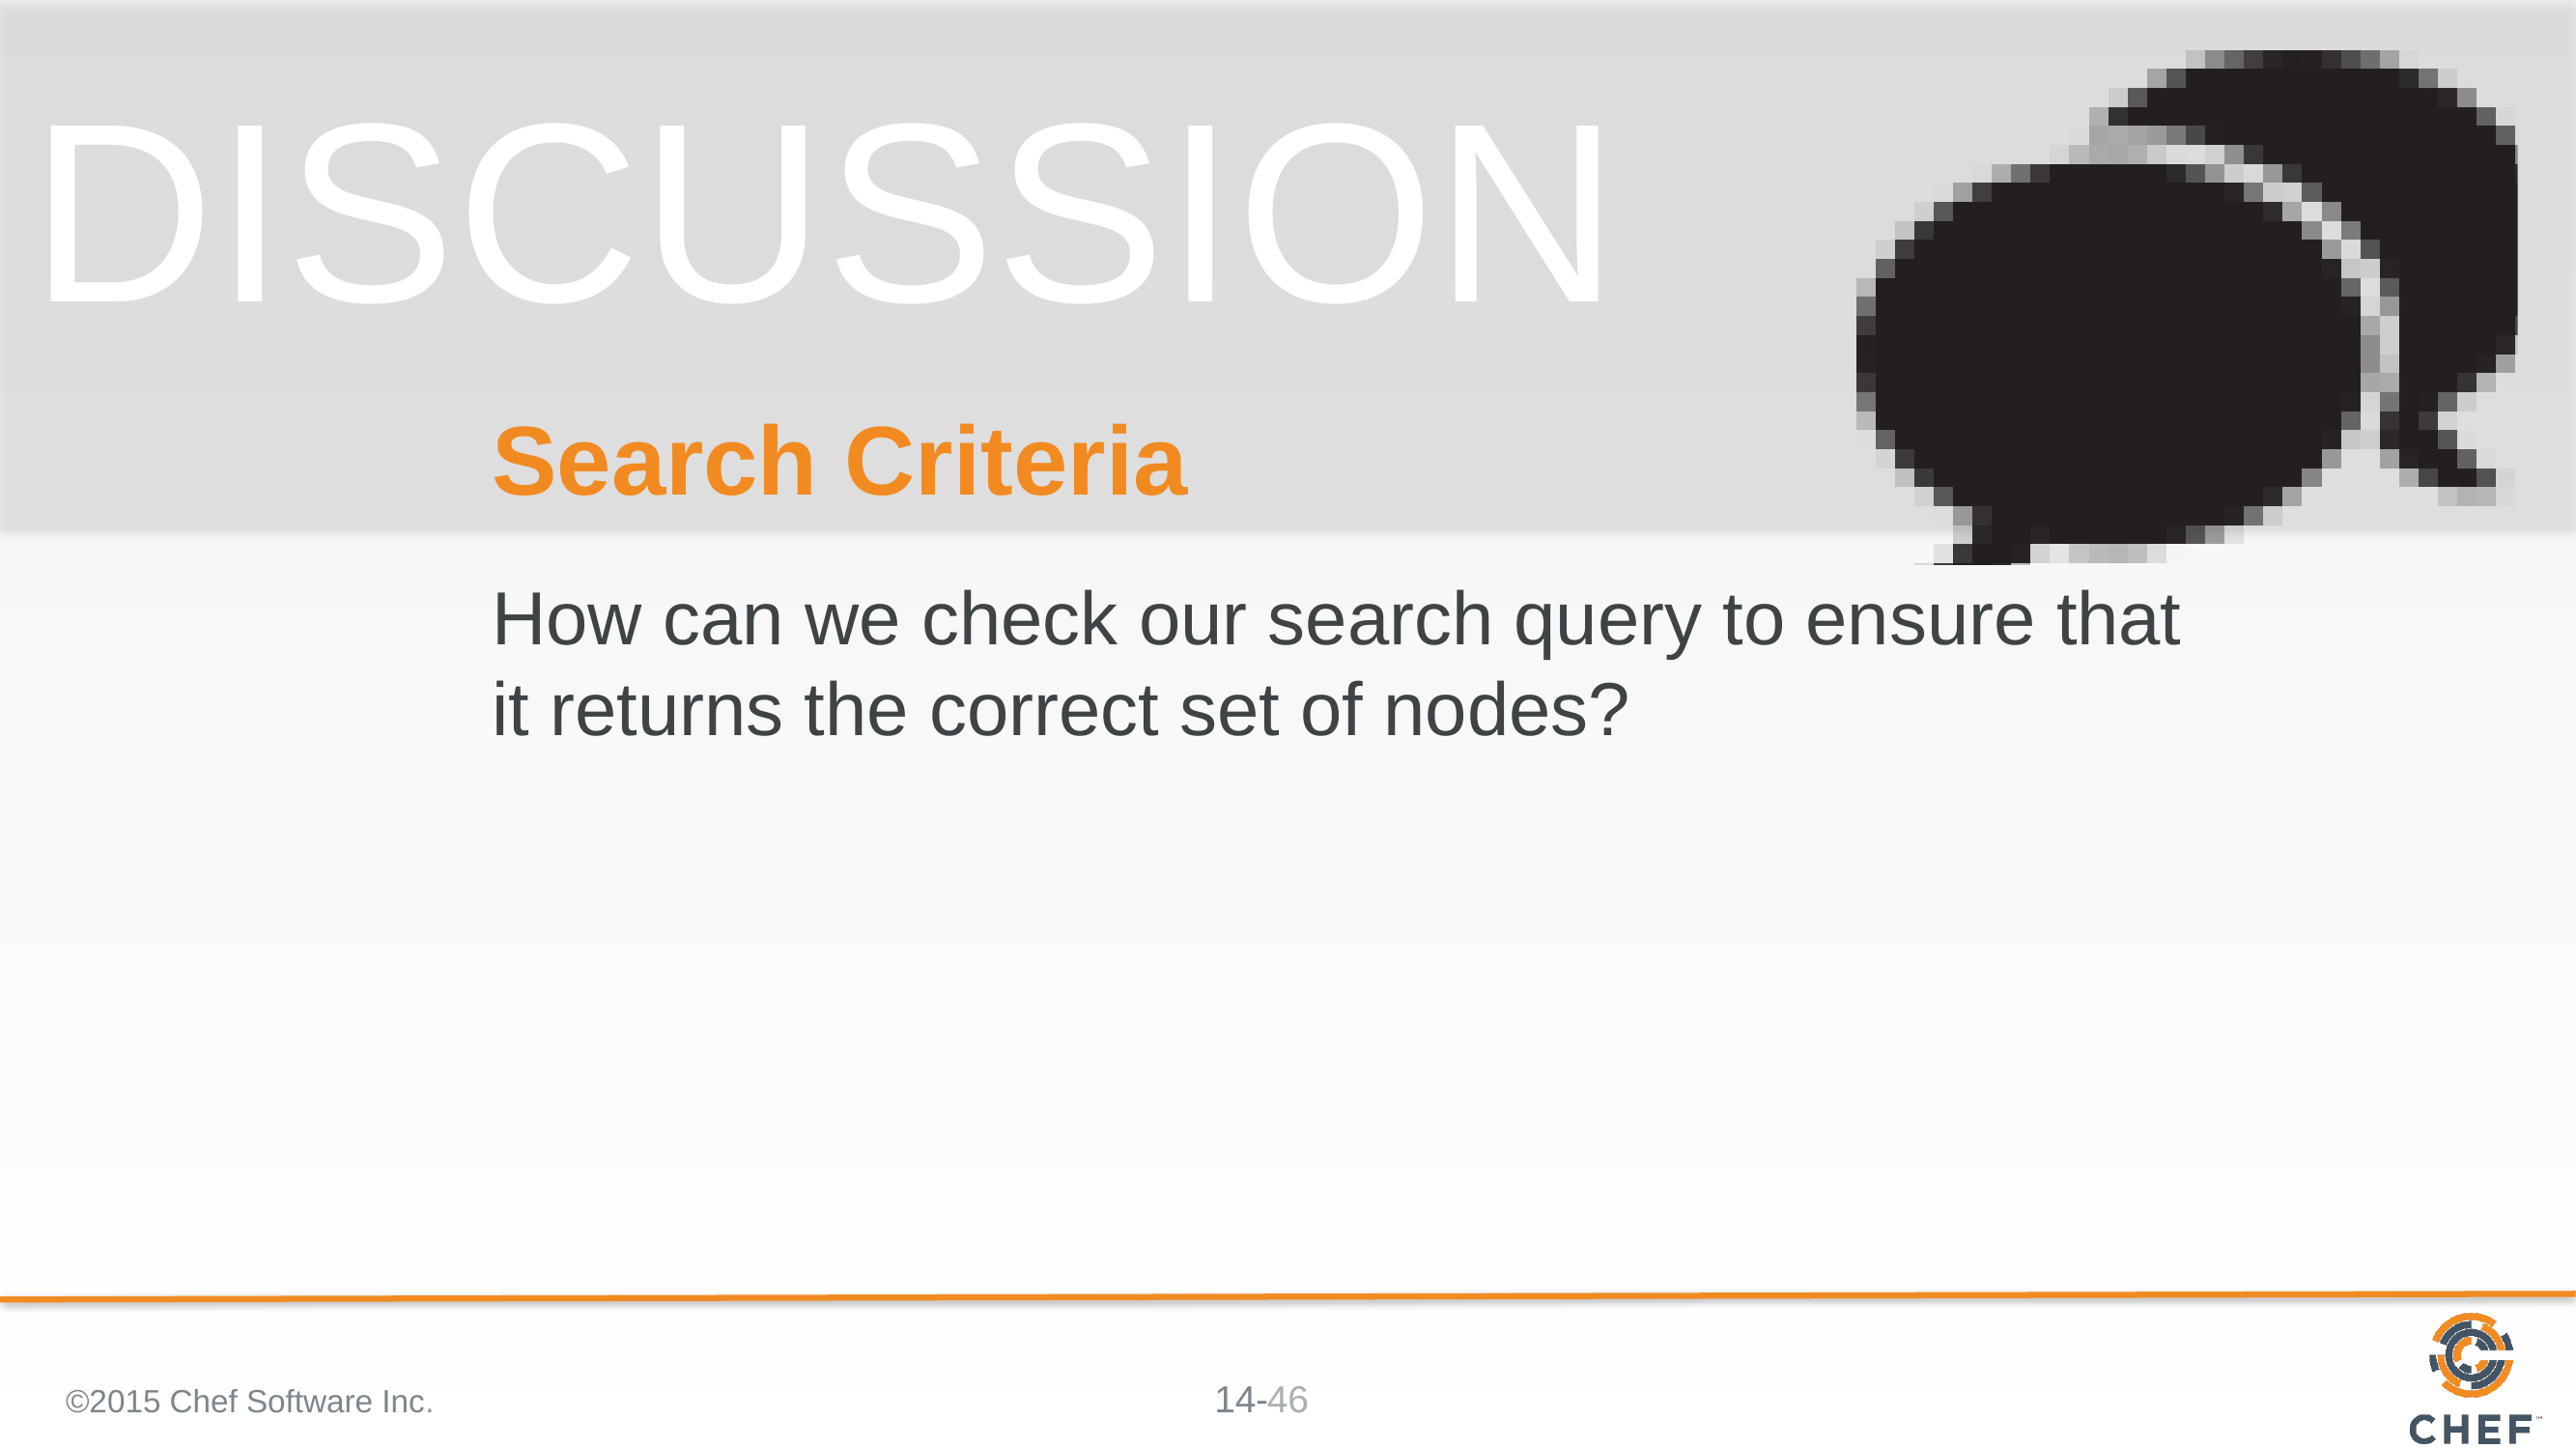

# Search Criteria
How can we check our search query to ensure that it returns the correct set of nodes?
©2015 Chef Software Inc.
46